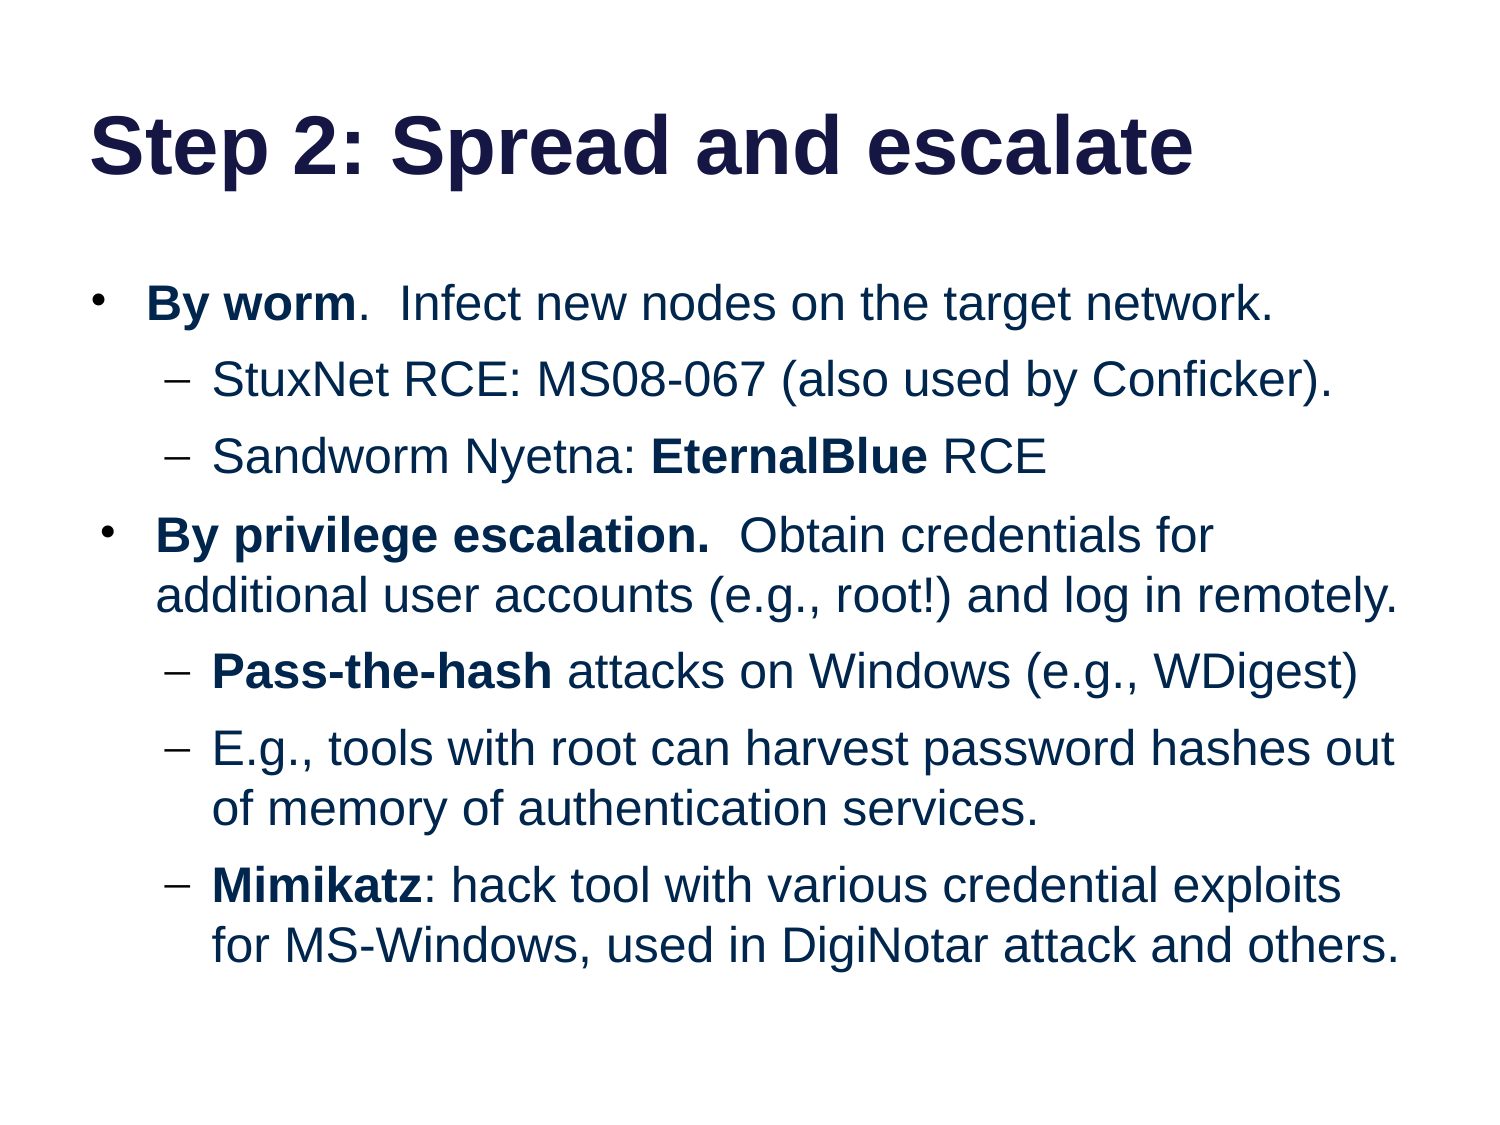

# Step 2: Spread and escalate
By worm.  Infect new nodes on the target network.
StuxNet RCE: MS08-067 (also used by Conficker).
Sandworm Nyetna: EternalBlue RCE
By privilege escalation.  Obtain credentials for additional user accounts (e.g., root!) and log in remotely.
Pass-the-hash attacks on Windows (e.g., WDigest)
E.g., tools with root can harvest password hashes out of memory of authentication services.
Mimikatz: hack tool with various credential exploits for MS-Windows, used in DigiNotar attack and others.